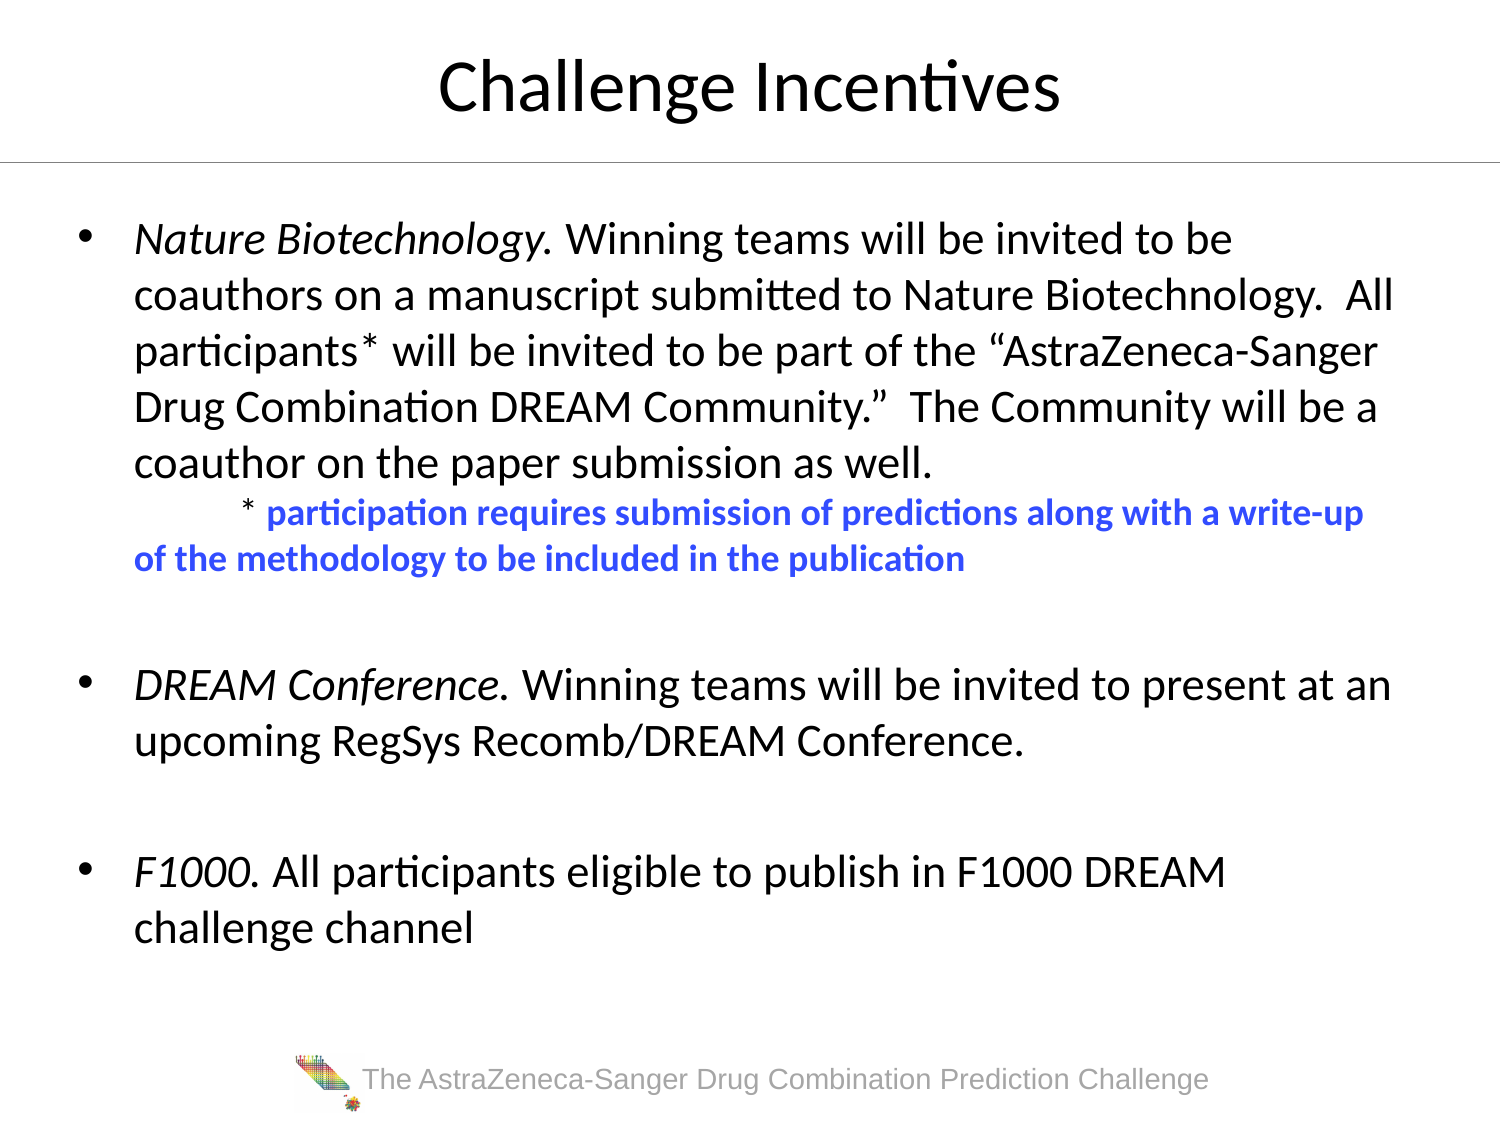

# Challenge Incentives
Nature Biotechnology. Winning teams will be invited to be coauthors on a manuscript submitted to Nature Biotechnology.  All participants* will be invited to be part of the “AstraZeneca-Sanger Drug Combination DREAM Community.”  The Community will be a coauthor on the paper submission as well.
	* participation requires submission of predictions along with a write-up of the methodology to be included in the publication

DREAM Conference. Winning teams will be invited to present at an upcoming RegSys Recomb/DREAM Conference.

F1000. All participants eligible to publish in F1000 DREAM challenge channel